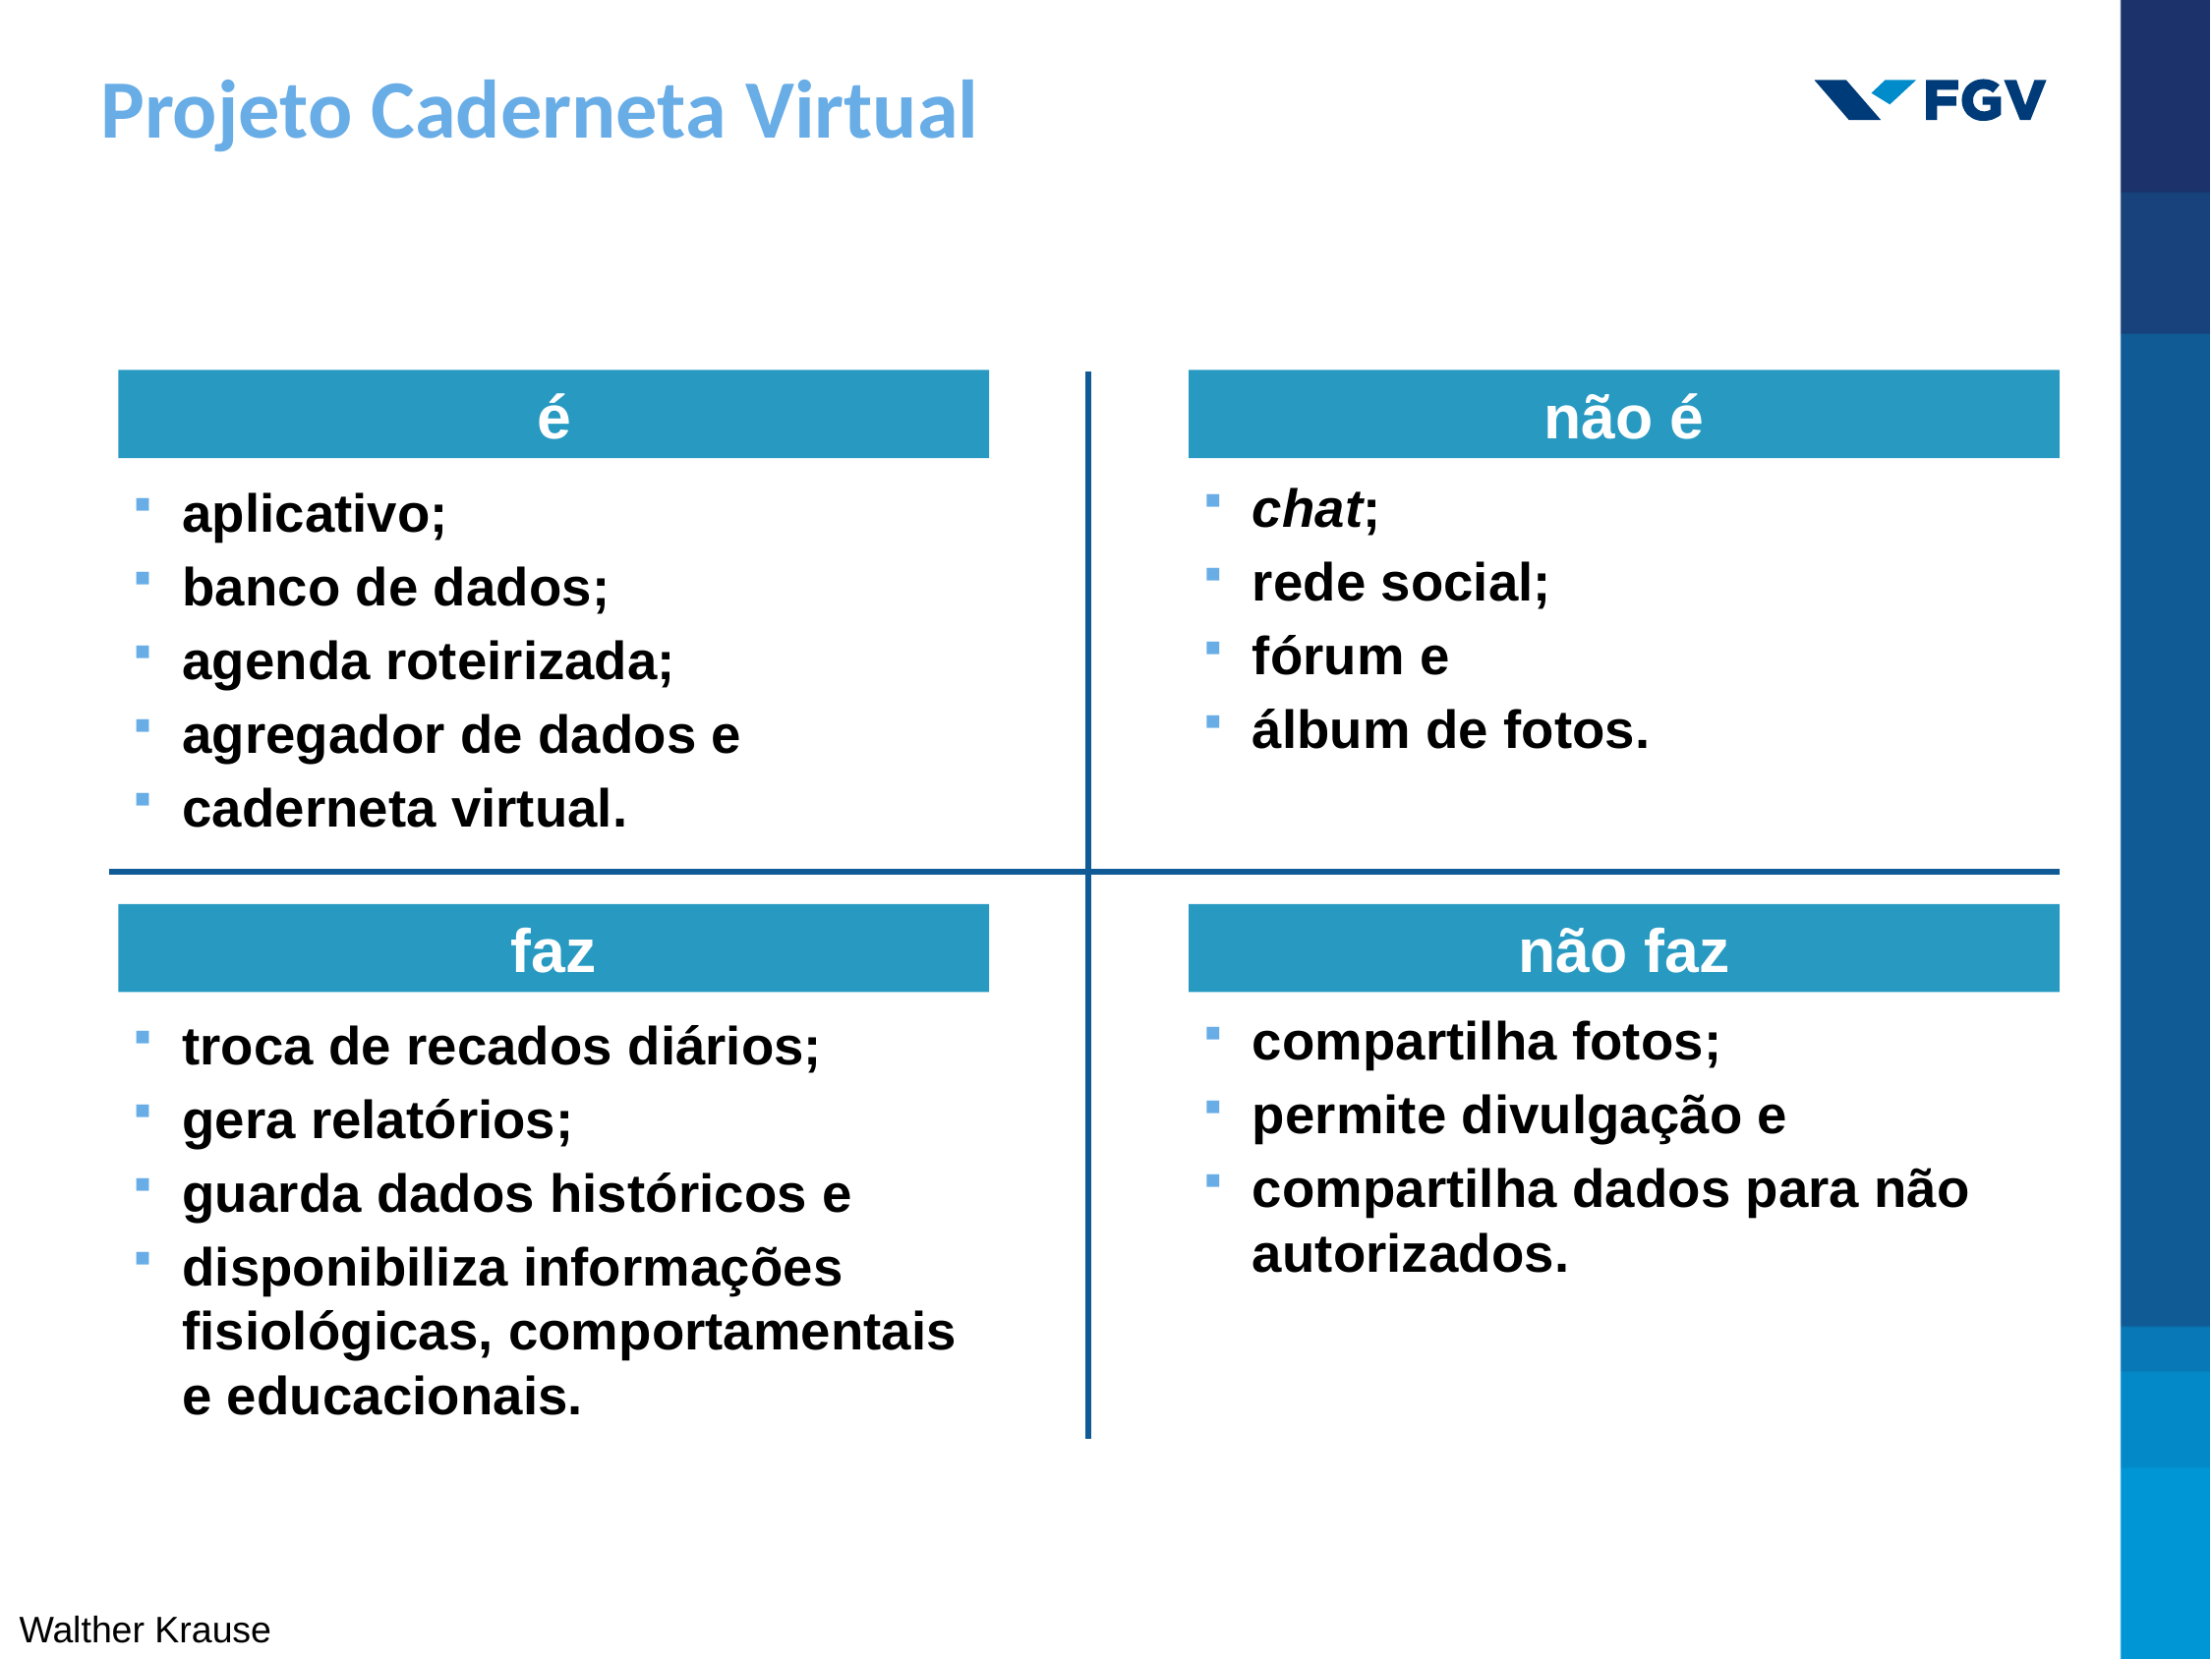

Projeto Caderneta Virtual
é
não é
chat;
rede social;
fórum e
álbum de fotos.
aplicativo;
banco de dados;
agenda roteirizada;
agregador de dados e
caderneta virtual.
faz
não faz
compartilha fotos;
permite divulgação e
compartilha dados para não autorizados.
troca de recados diários;
gera relatórios;
guarda dados históricos e
disponibiliza informações fisiológicas, comportamentais e educacionais.